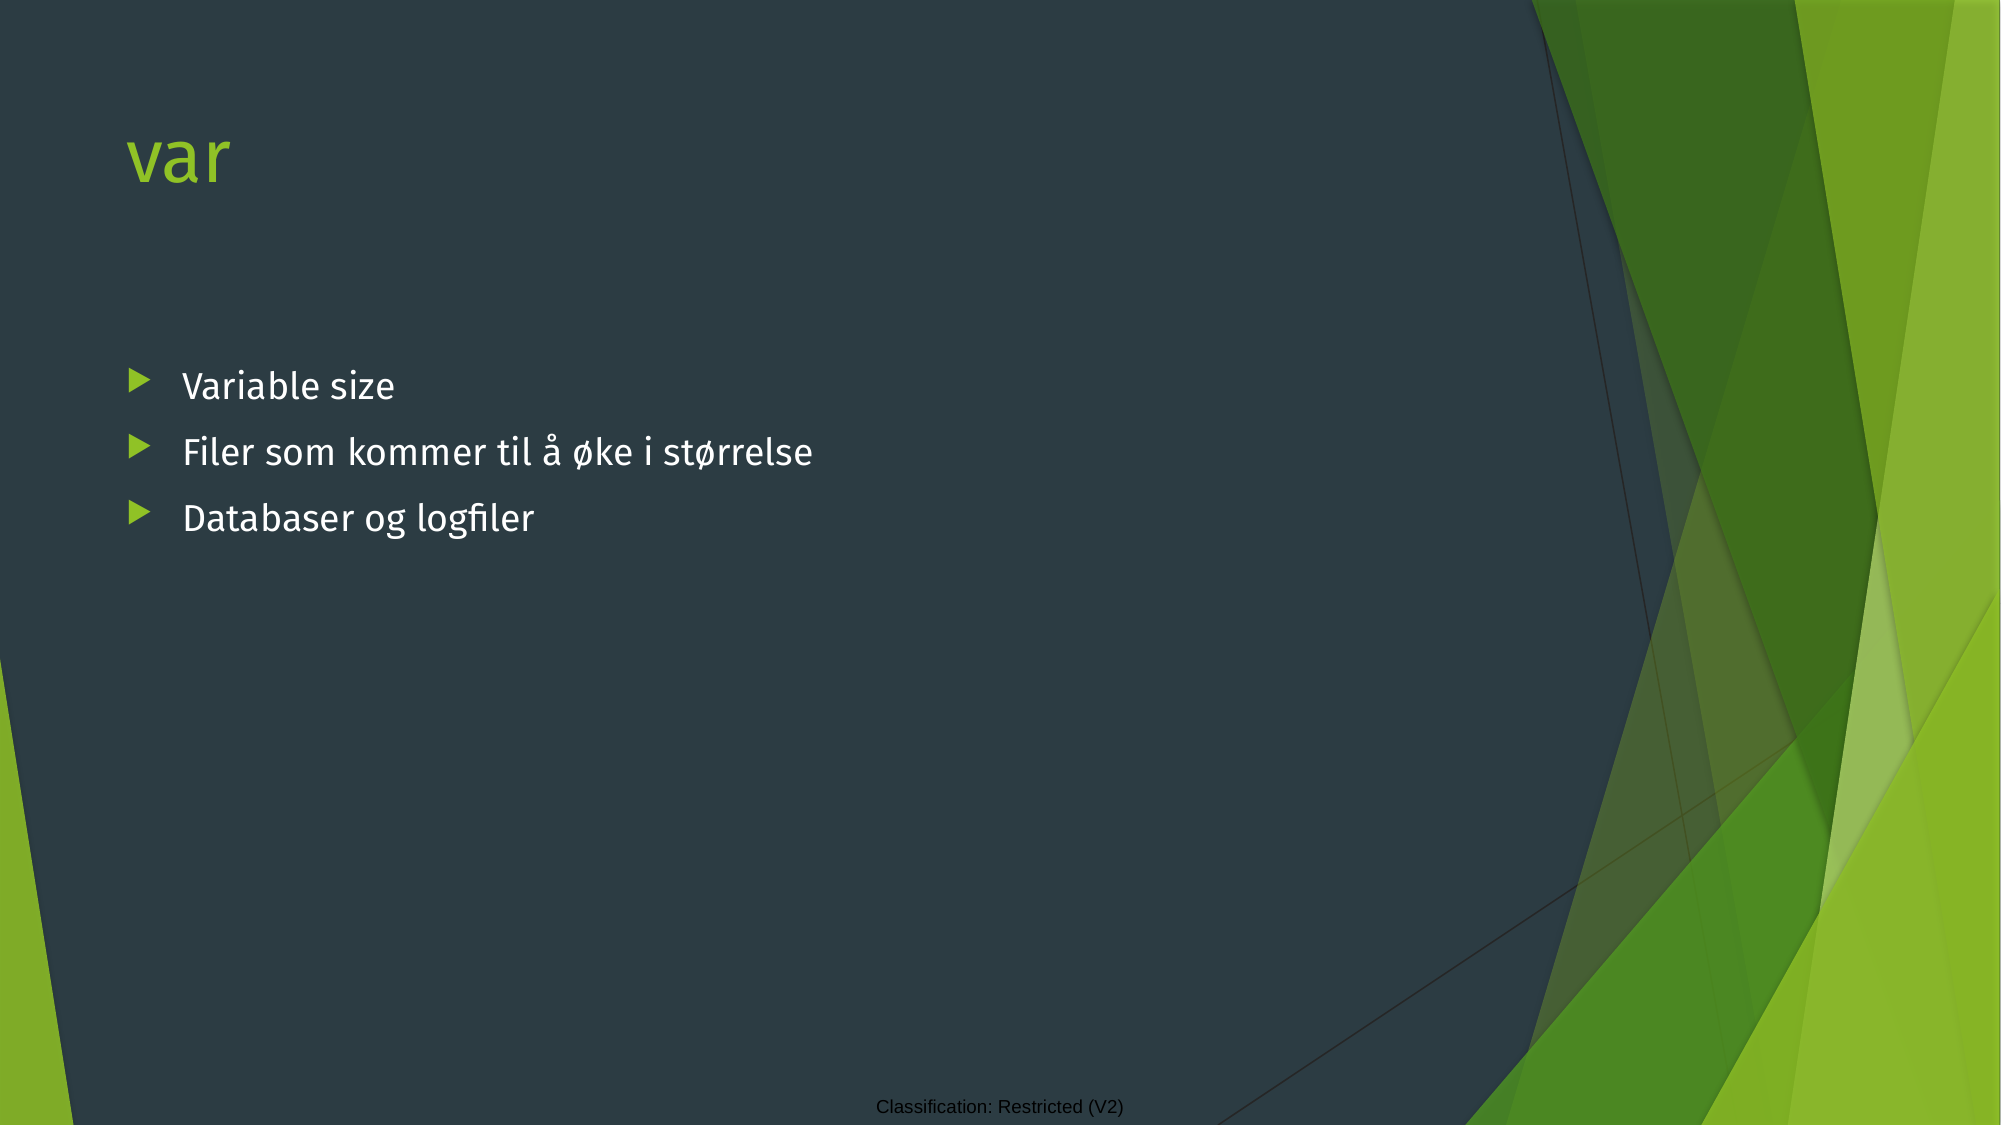

# var
Variable size
Filer som kommer til å øke i størrelse
Databaser og logfiler